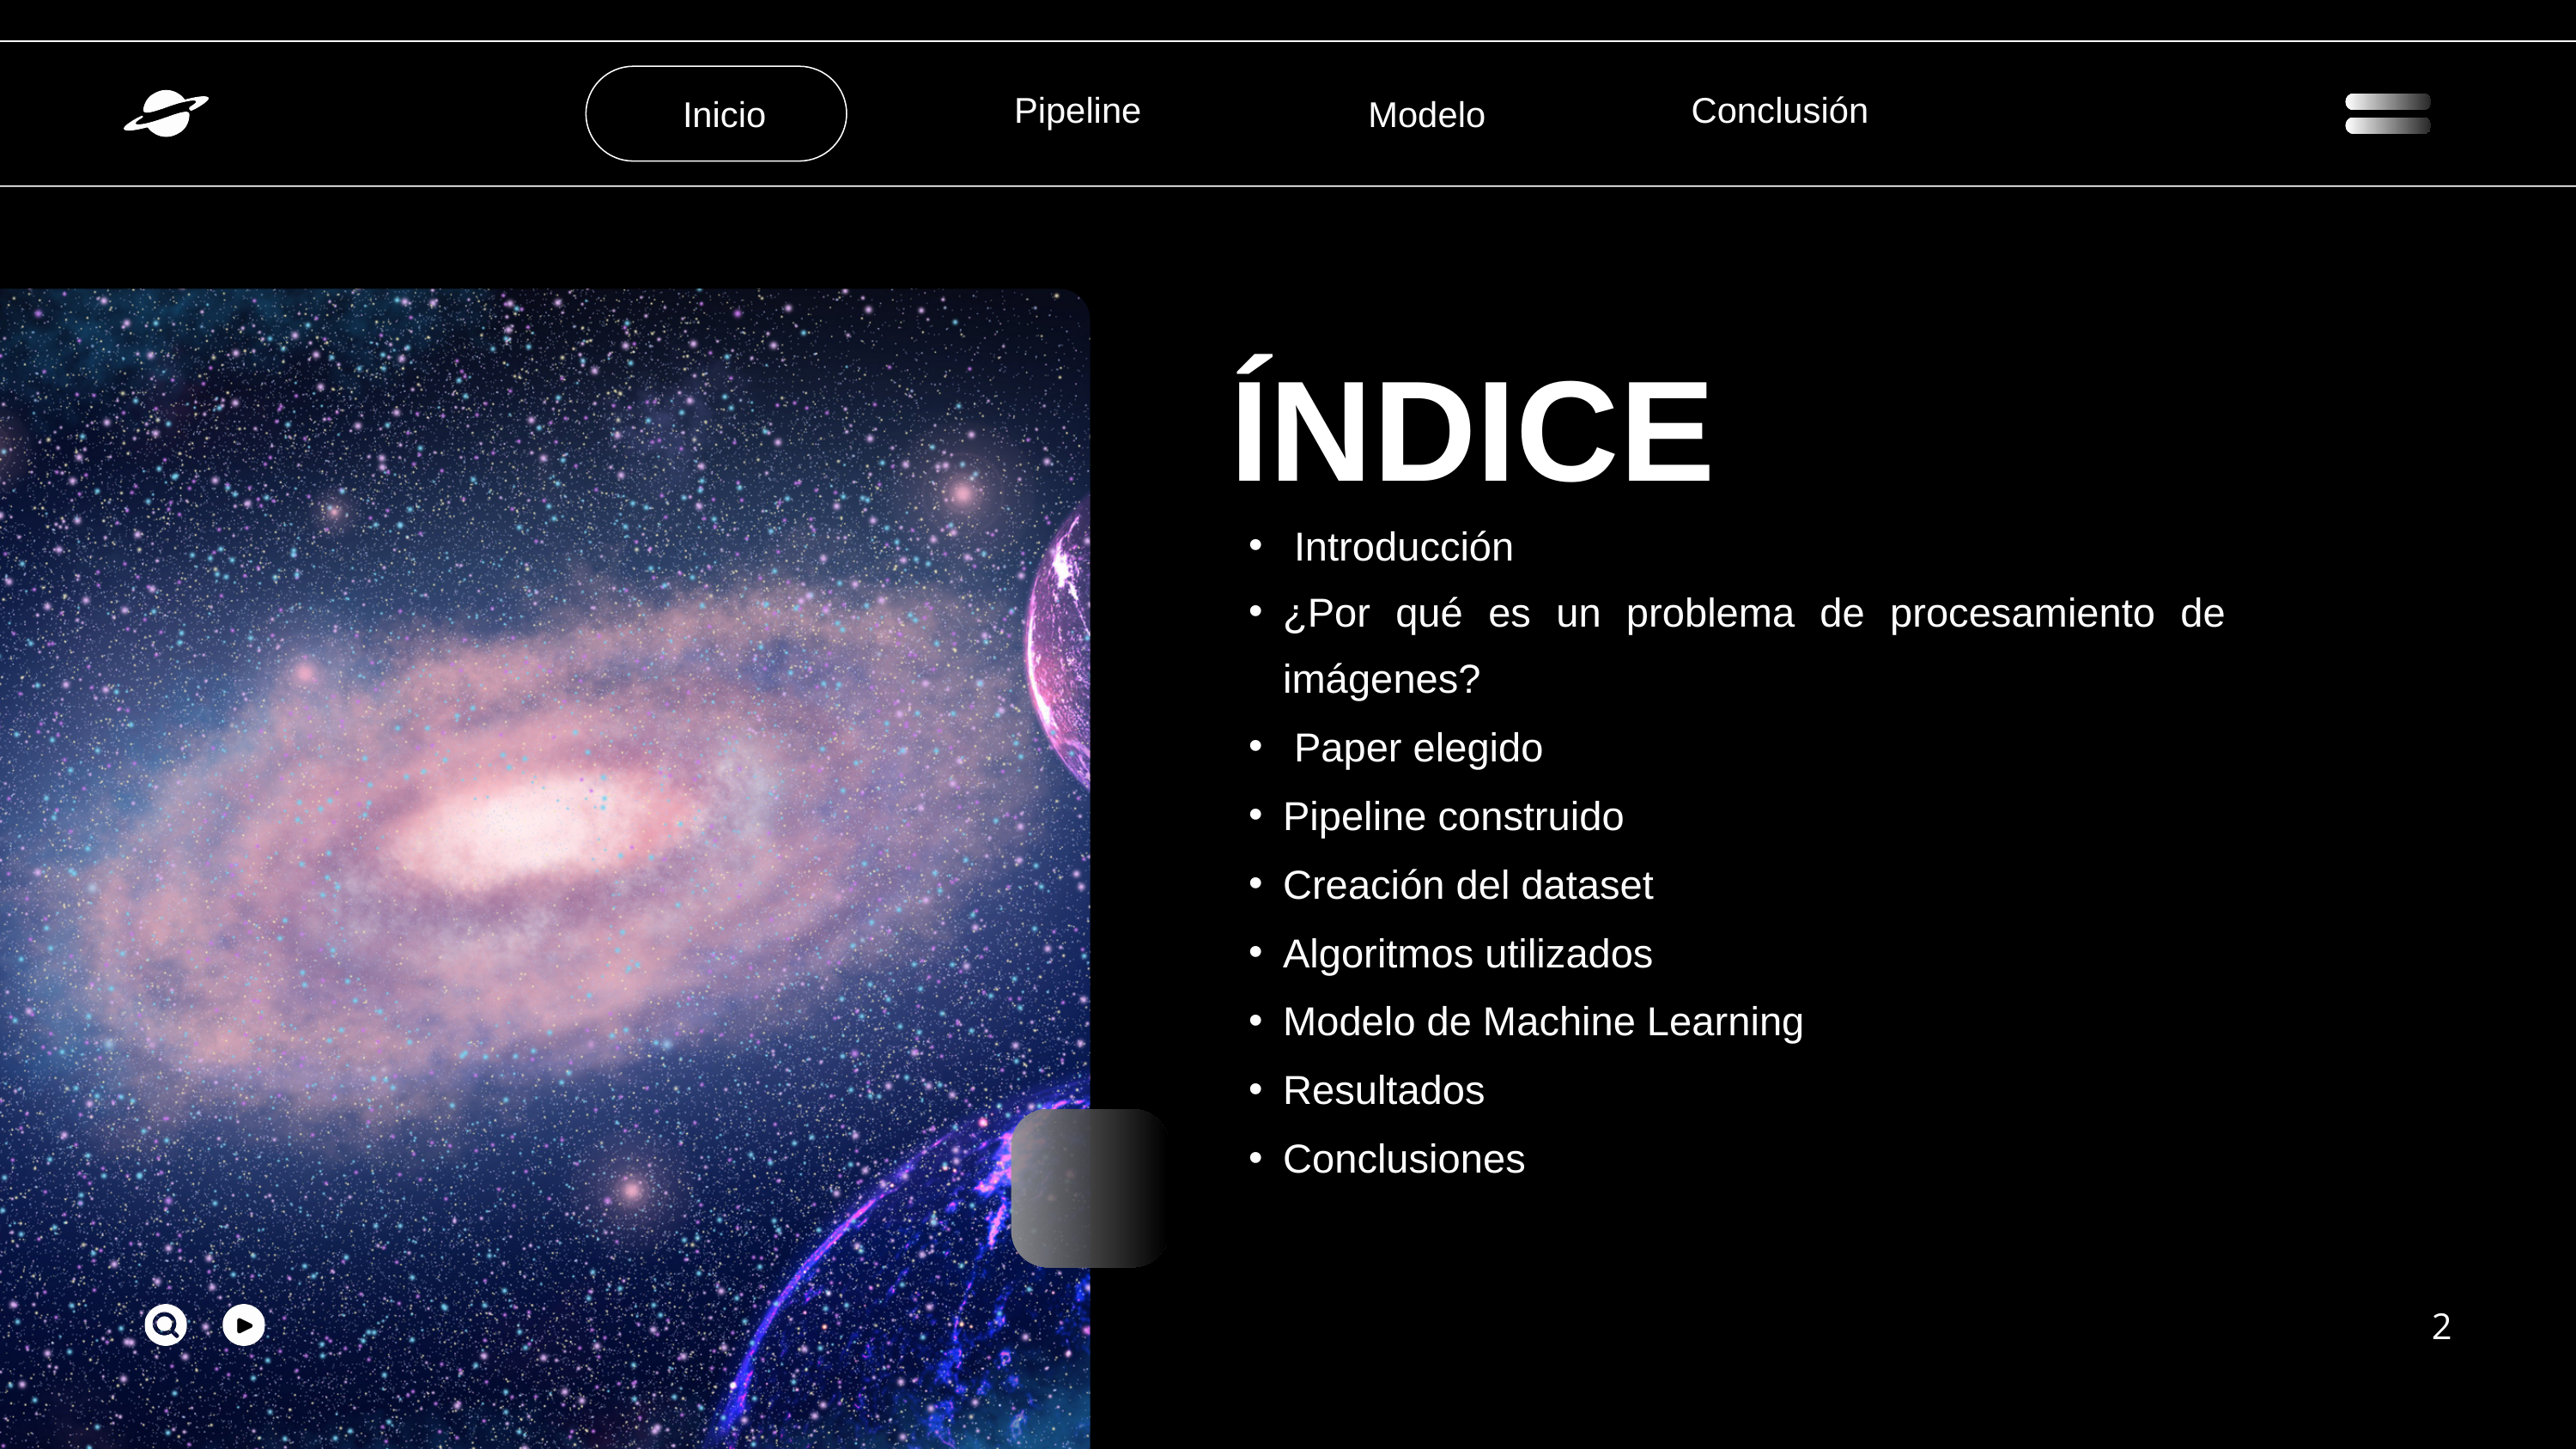

Pipeline
Conclusión
Inicio
Modelo

ÍNDICE
 Introducción
¿Por qué es un problema de procesamiento de imágenes?
 Paper elegido
Pipeline construido
Creación del dataset
Algoritmos utilizados
Modelo de Machine Learning
Resultados
Conclusiones

2